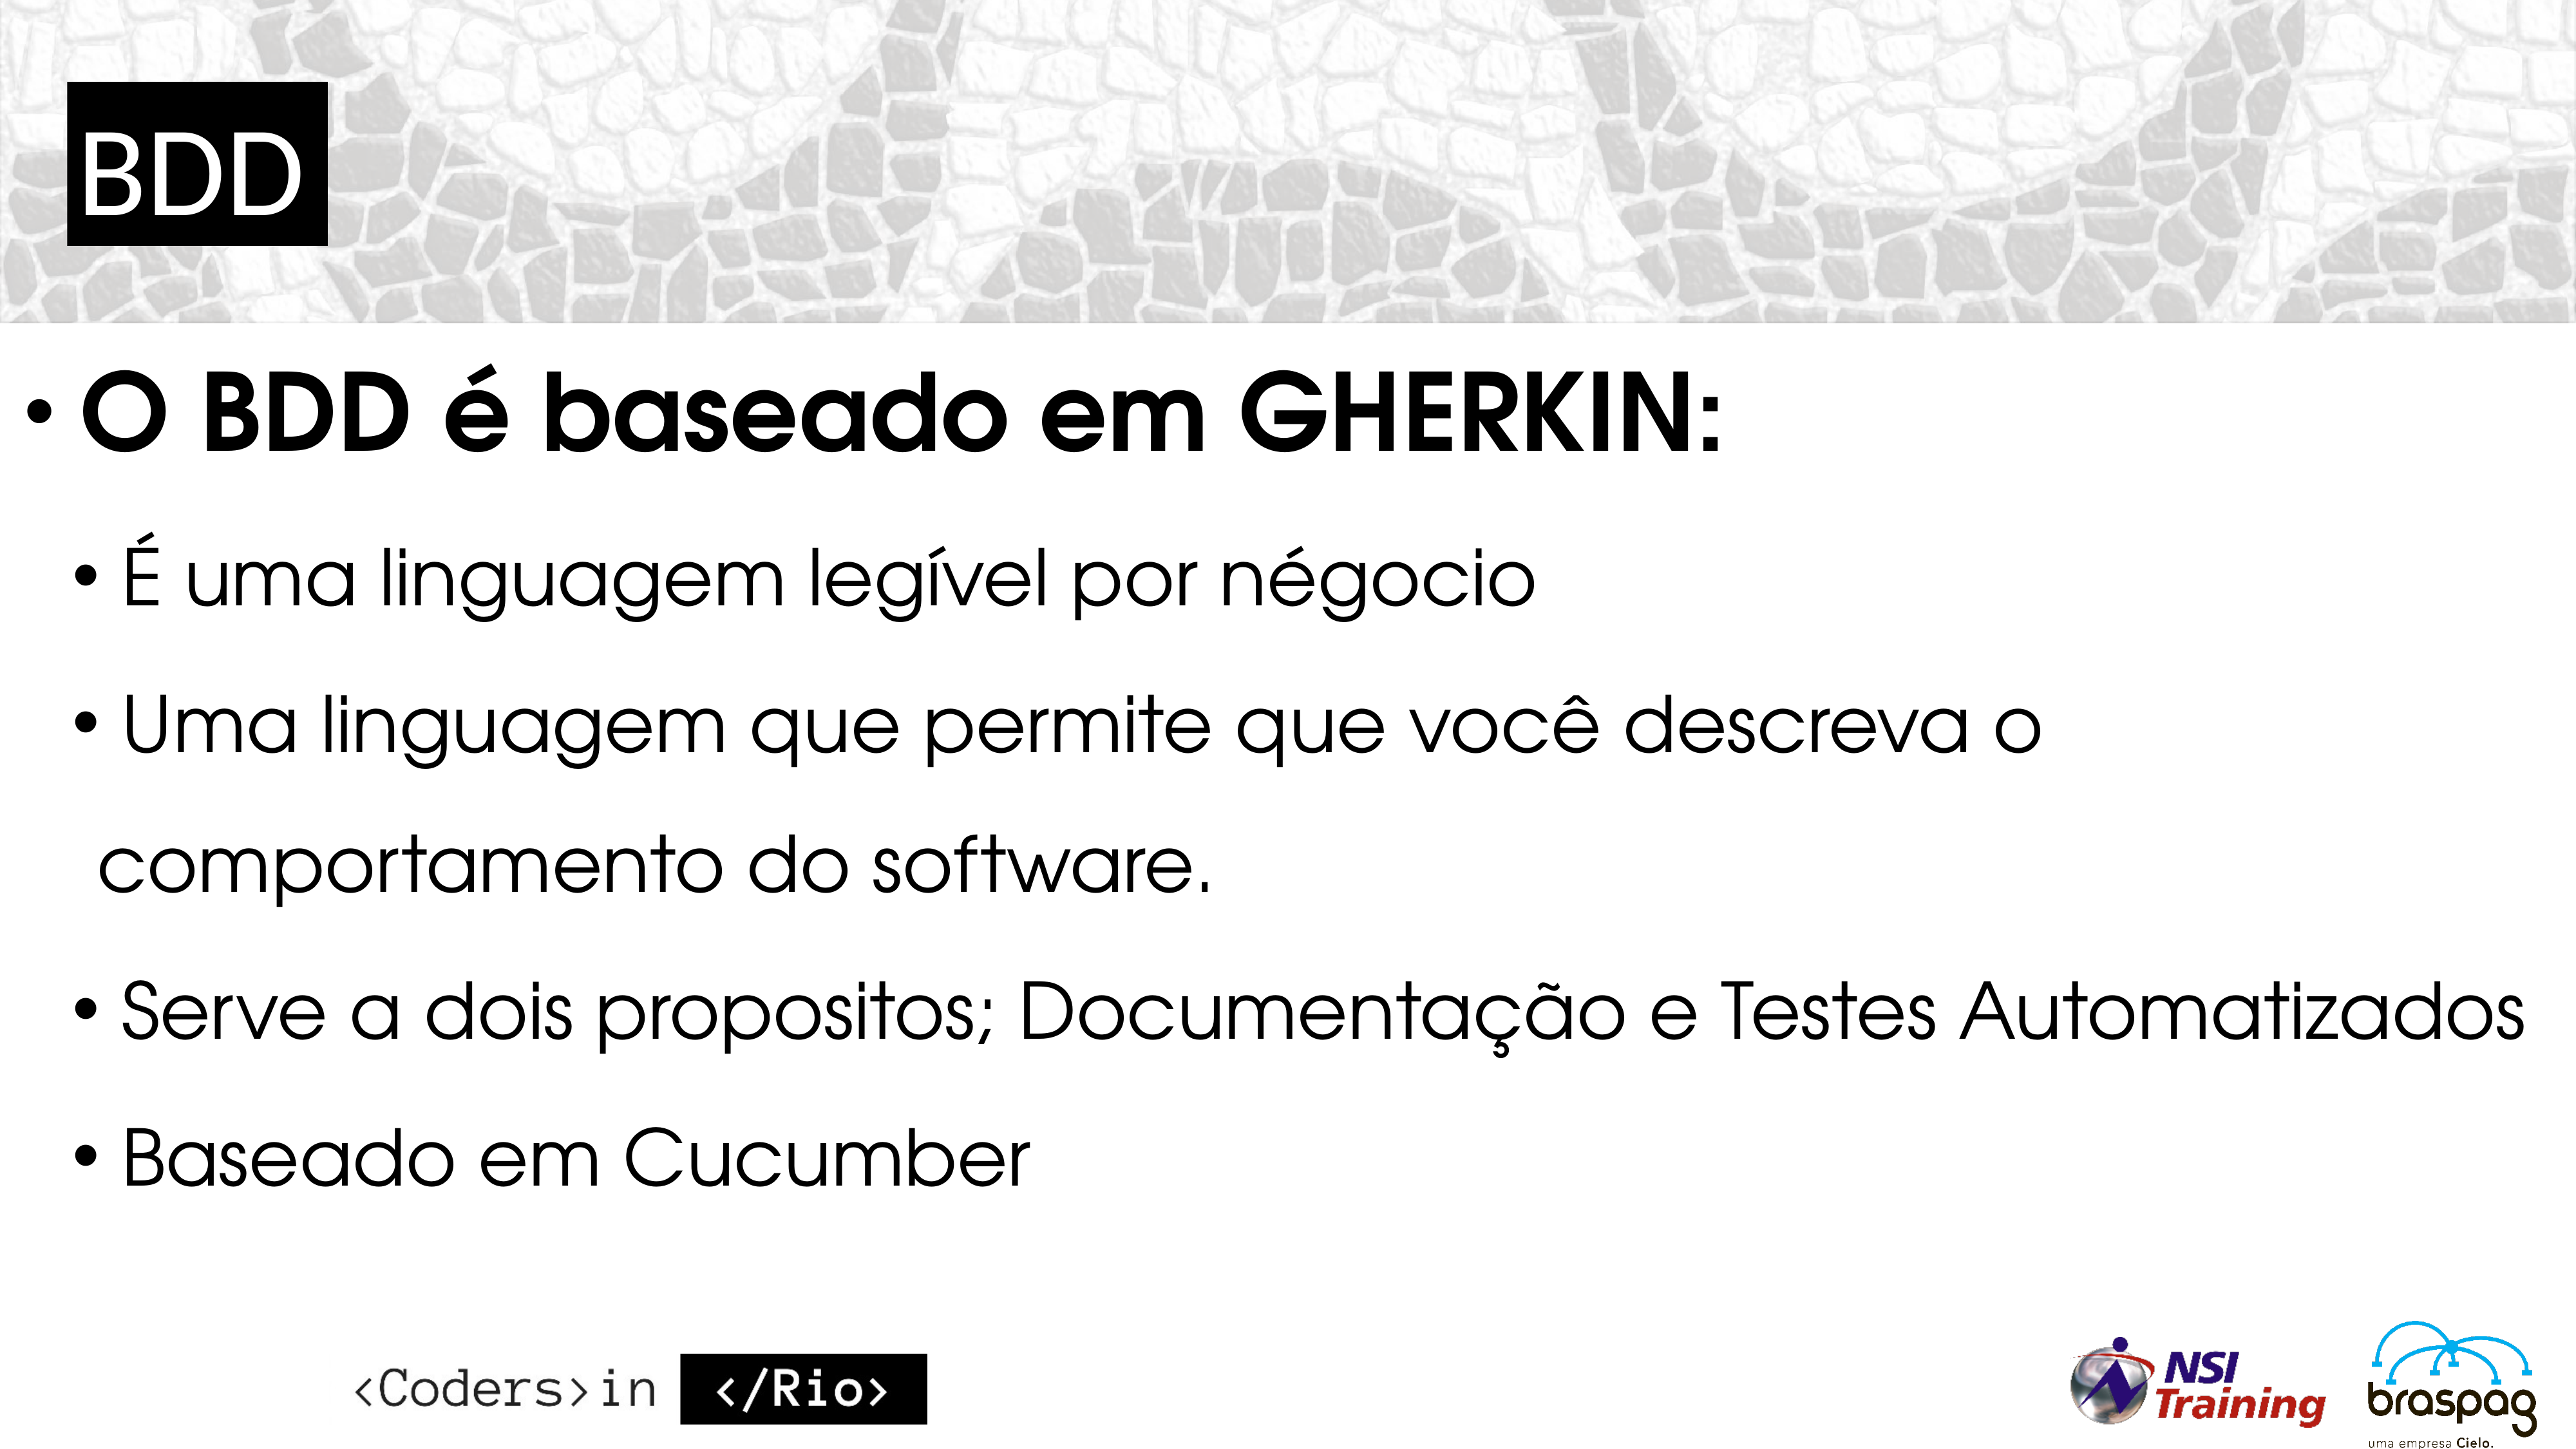

BDD
 O BDD é baseado em GHERKIN:
 É uma linguagem legível por négocio
 Uma linguagem que permite que você descreva o  comportamento do software.
 Serve a dois propositos; Documentação e Testes Automatizados
 Baseado em Cucumber